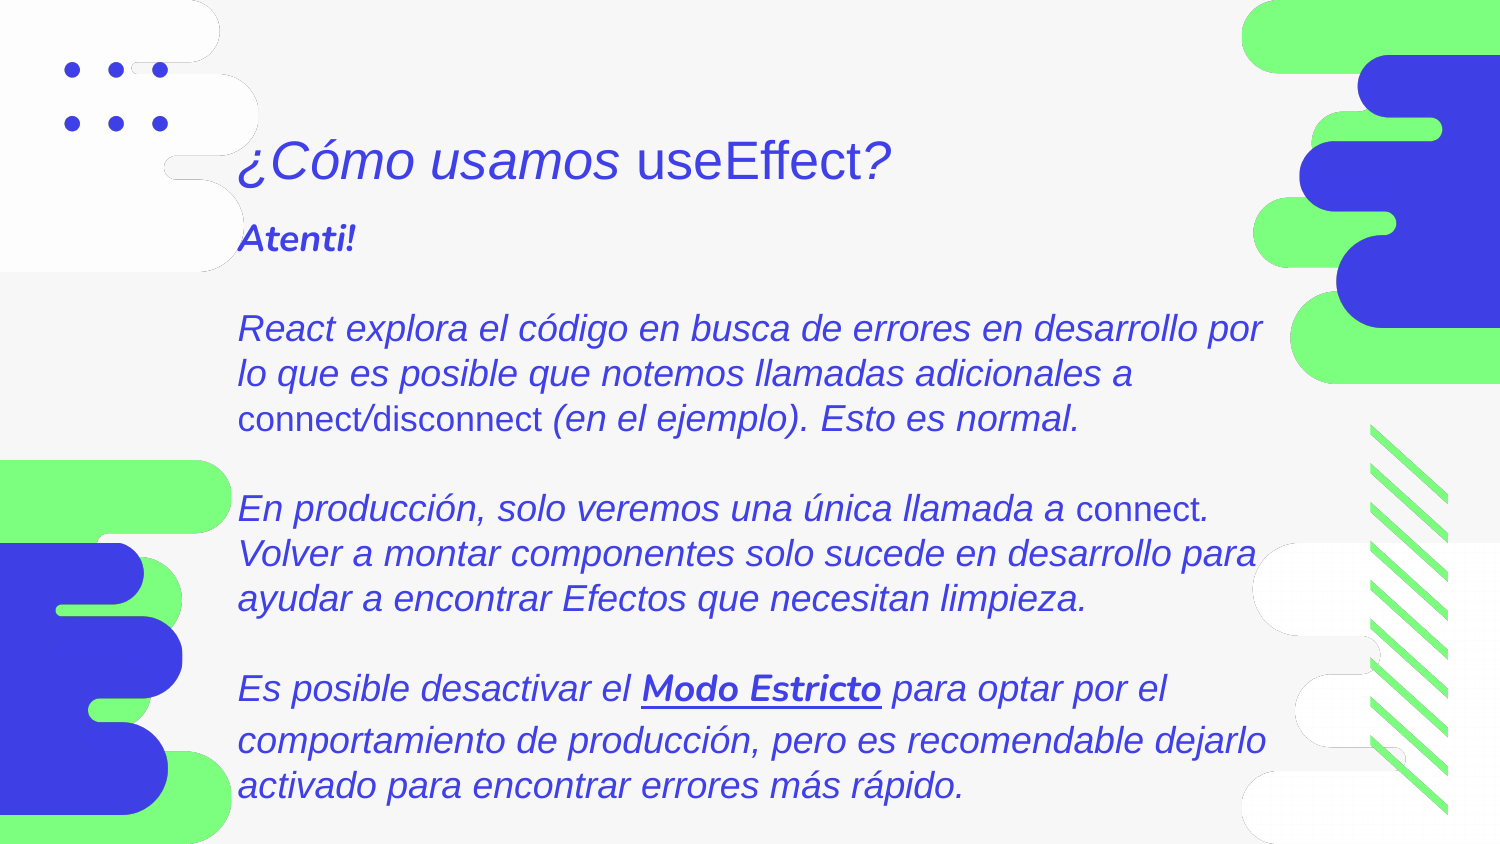

¿Cómo usamos useEffect?
Atenti!

React explora el código en busca de errores en desarrollo por lo que es posible que notemos llamadas adicionales a connect/disconnect (en el ejemplo). Esto es normal.

En producción, solo veremos una única llamada a connect.
Volver a montar componentes solo sucede en desarrollo para ayudar a encontrar Efectos que necesitan limpieza.

Es posible desactivar el Modo Estricto para optar por el comportamiento de producción, pero es recomendable dejarlo activado para encontrar errores más rápido.